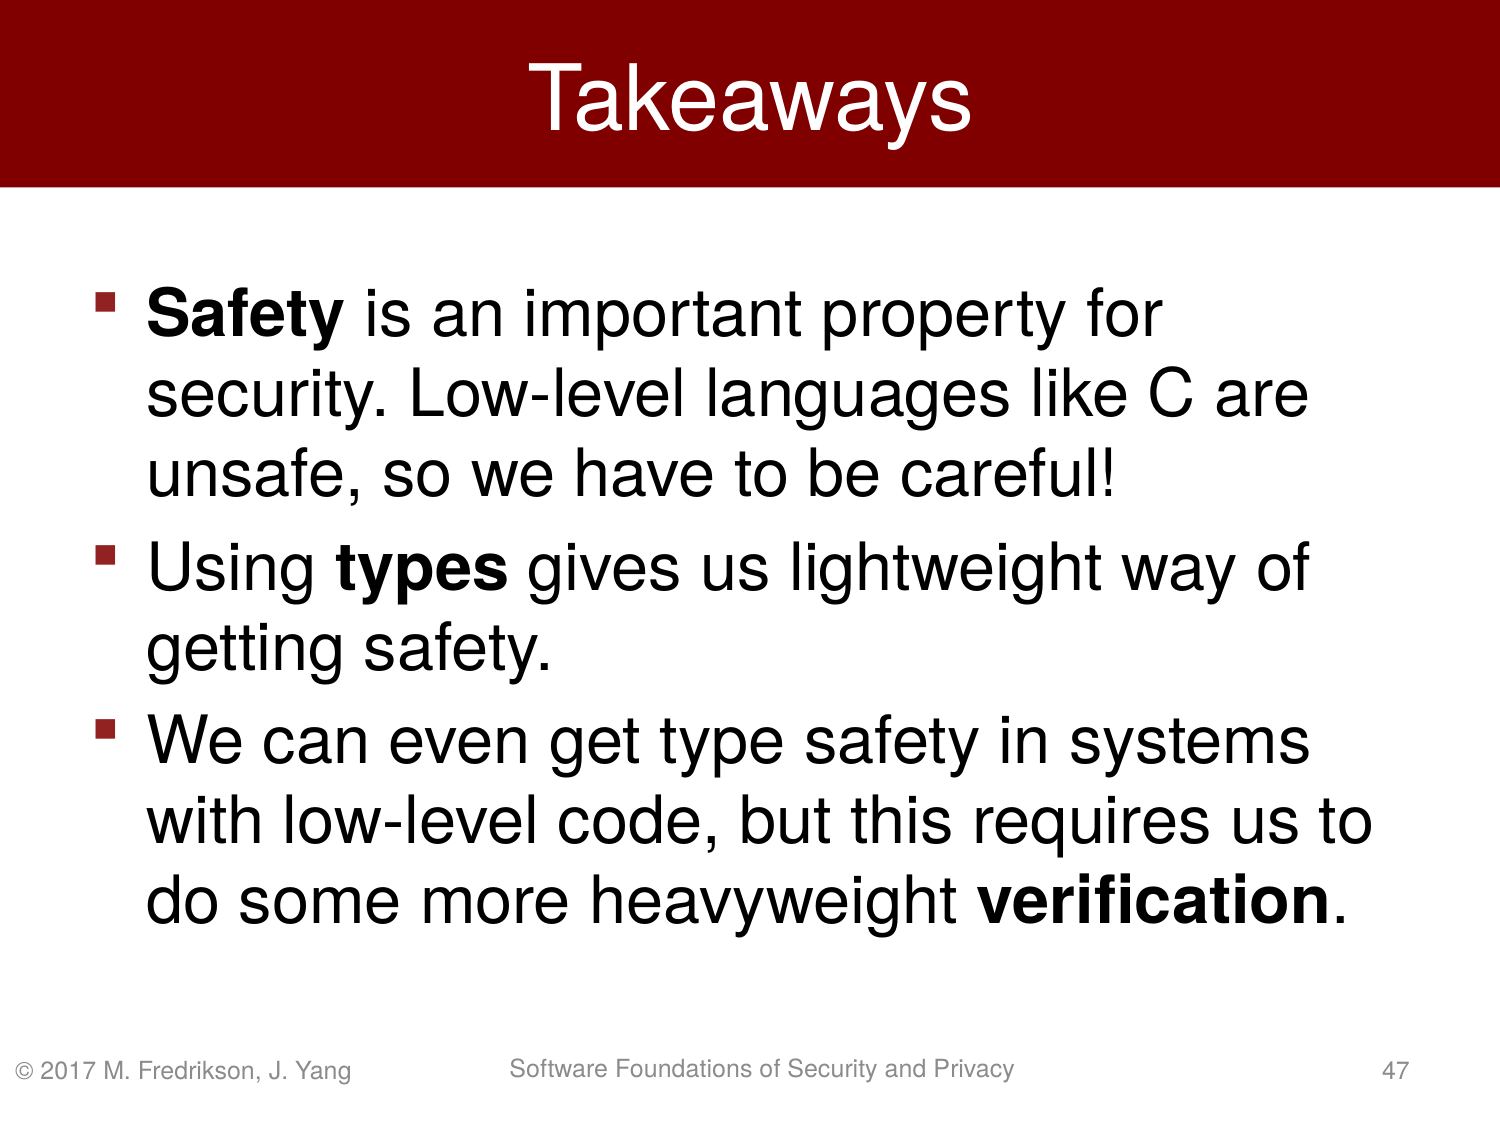

# Takeaways
Safety is an important property for security. Low-level languages like C are unsafe, so we have to be careful!
Using types gives us lightweight way of getting safety.
We can even get type safety in systems with low-level code, but this requires us to do some more heavyweight verification.
© 2017 M. Fredrikson, J. Yang
47